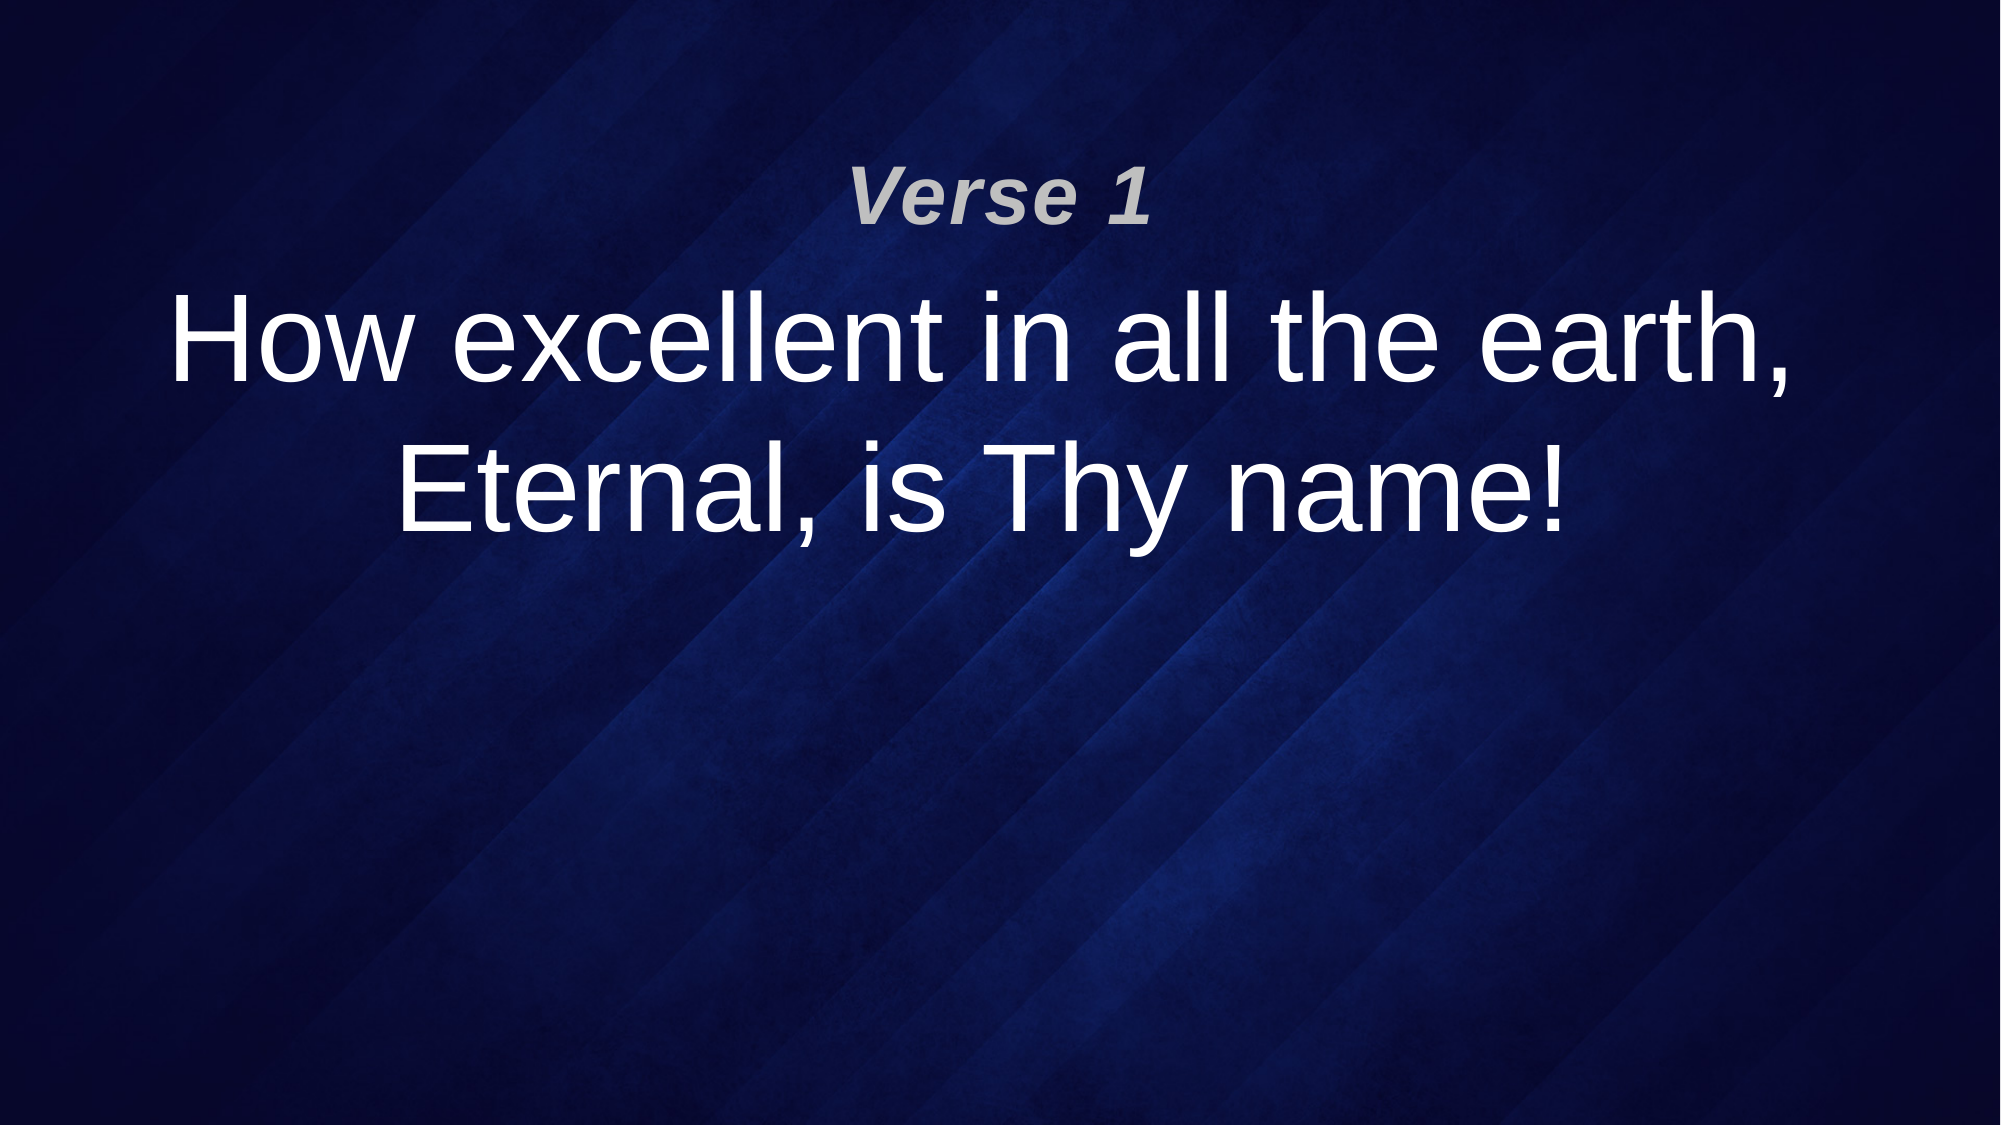

Verse 1
# How excellent in all the earth, Eternal, is Thy name!